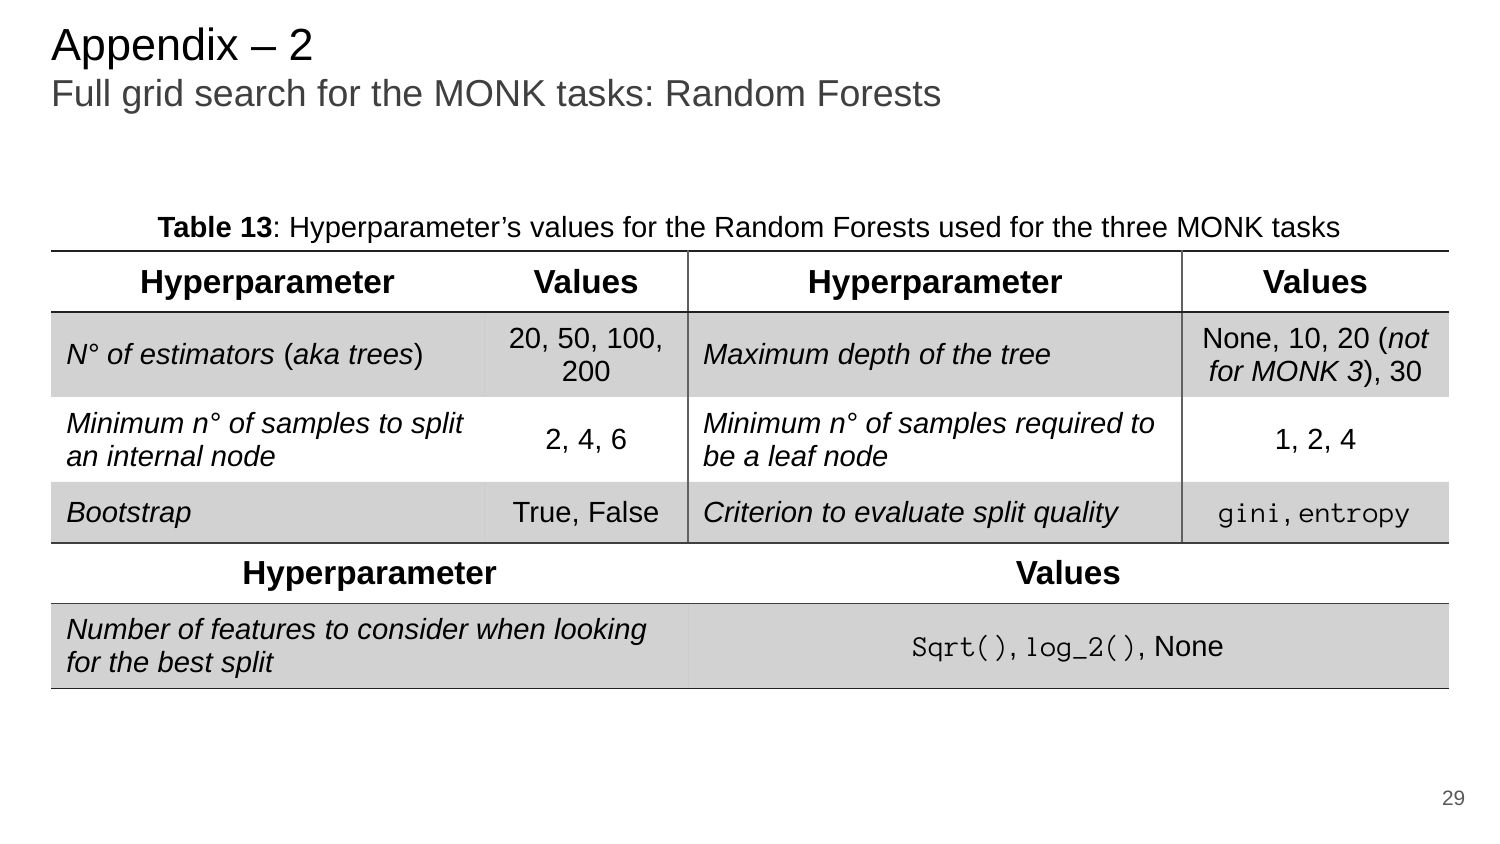

# Appendix – 2 Full grid search for the MONK tasks: Random Forests
Table 13: Hyperparameter’s values for the Random Forests used for the three MONK tasks
| Hyperparameter | Values | Hyperparameter | Values |
| --- | --- | --- | --- |
| N° of estimators (aka trees) | 20, 50, 100, 200 | Maximum depth of the tree | None, 10, 20 (not for MONK 3), 30 |
| Minimum n° of samples to split an internal node | 2, 4, 6 | Minimum n° of samples required to be a leaf node | 1, 2, 4 |
| Bootstrap | True, False | Criterion to evaluate split quality | gini, entropy |
| Hyperparameter |  | Values |  |
| Number of features to consider when looking for the best split |  | Sqrt(), log\_2(), None |  |
29